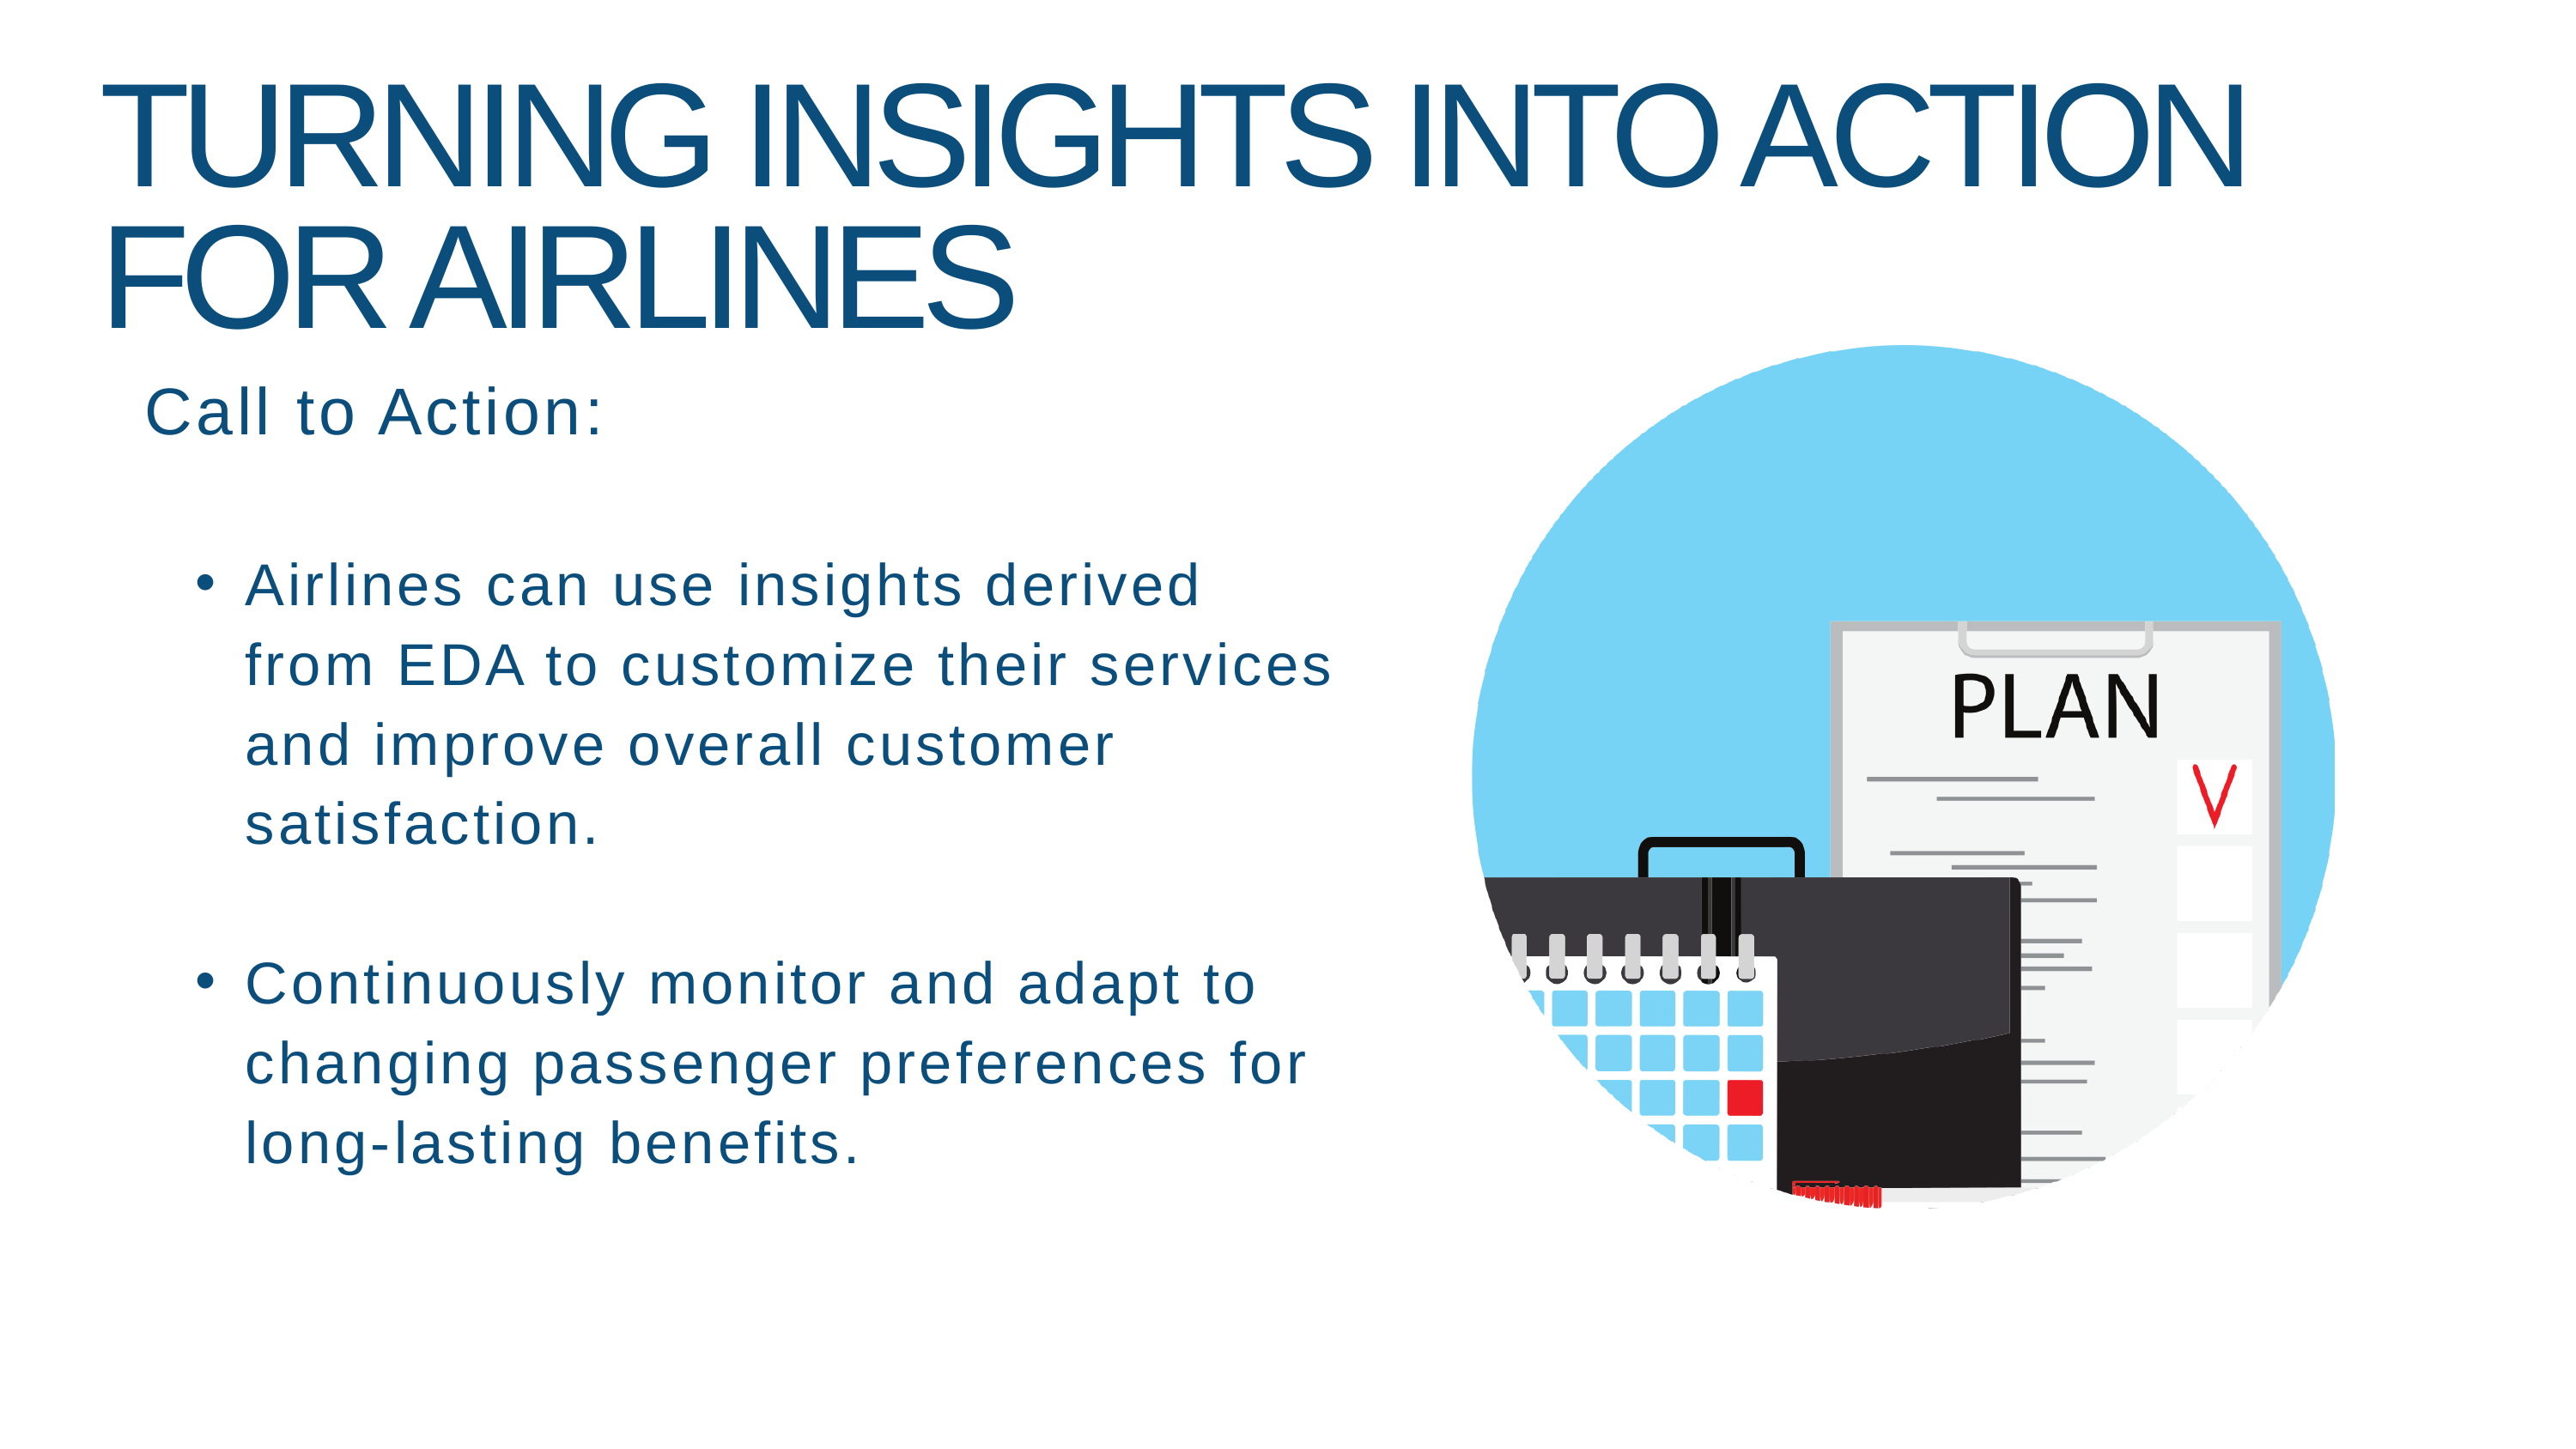

TURNING INSIGHTS INTO ACTION FOR AIRLINES

Call to Action:

Airlines can use insights derived from EDA to customize their services and improve overall customer satisfaction.

Continuously monitor and adapt to changing passenger preferences for long-lasting benefits.